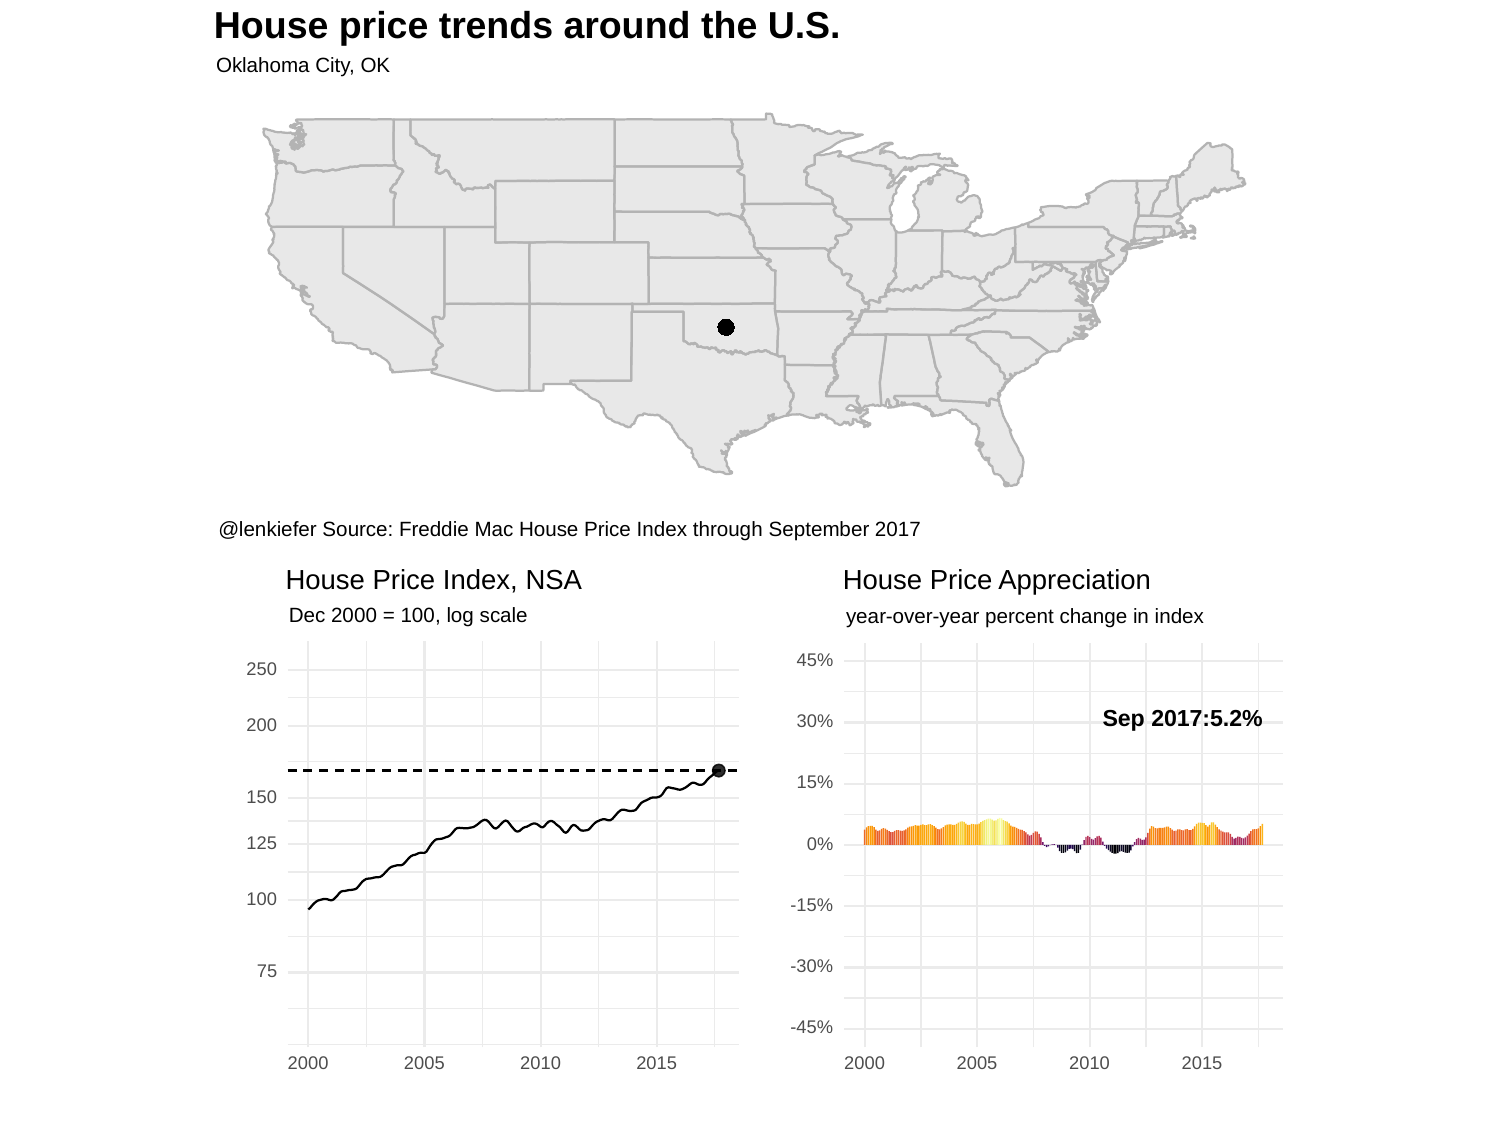

House price trends around the U.S.

Oklahoma City, OK

@lenkiefer Source: Freddie Mac House Price Index through September 2017

House Price Appreciation
House Price Index, NSA
Dec 2000 = 100, log scale
year-over-year percent change in index

45%

250

Sep 2017:5.2%
30%
200

15%

150

125

0%

100
-15%

-30%
75

-45%

2000
2005
2010
2015
2000
2005
2010
2015